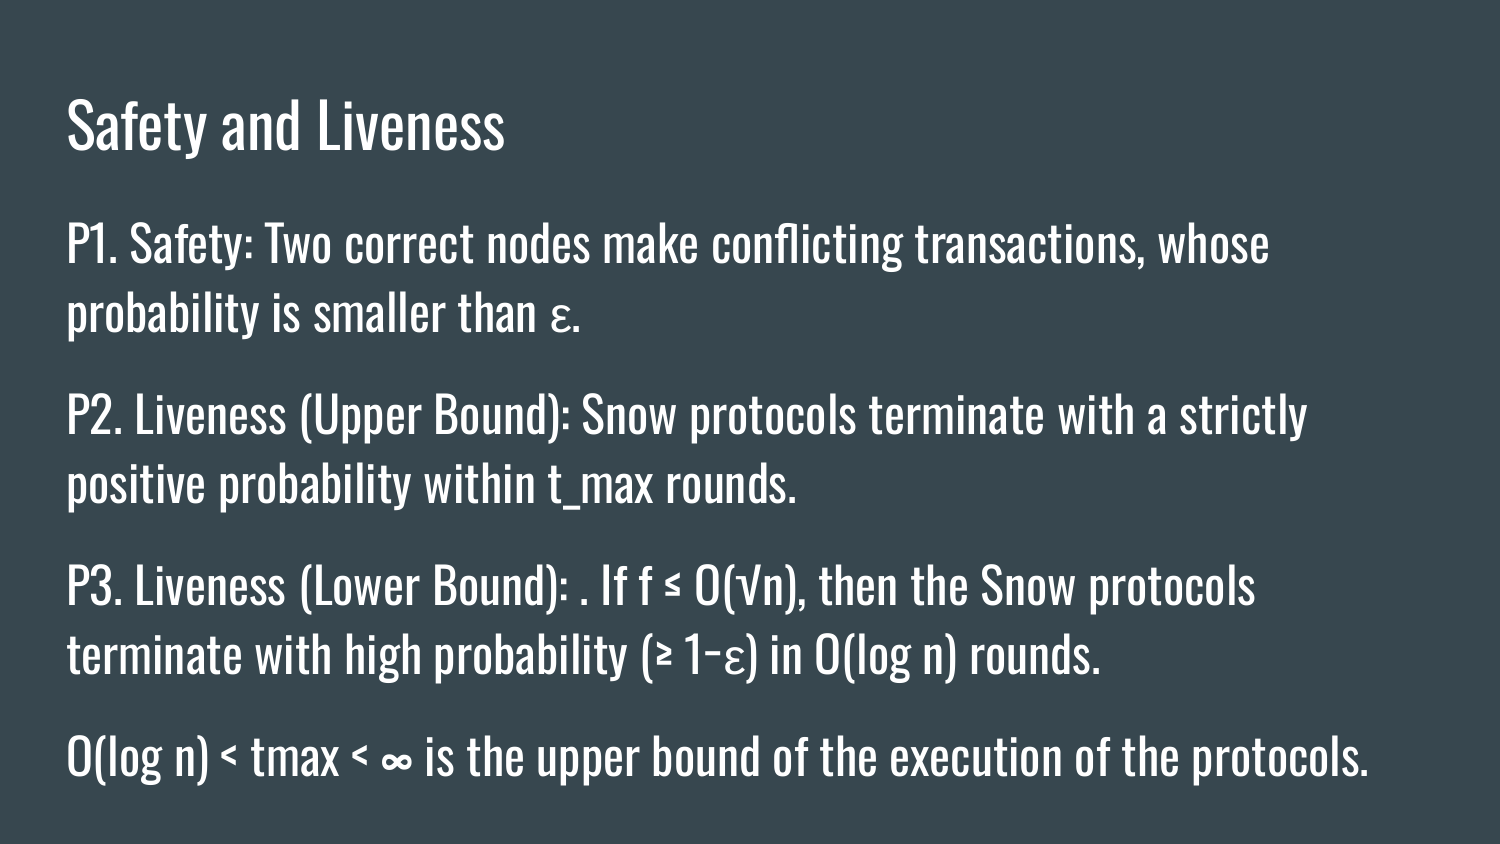

# Safety and Liveness
P1. Safety: Two correct nodes make conflicting transactions, whose probability is smaller than ε.
P2. Liveness (Upper Bound): Snow protocols terminate with a strictly positive probability within t_max rounds.
P3. Liveness (Lower Bound): . If f ≤ O(√n), then the Snow protocols terminate with high probability (≥ 1−ε) in O(log n) rounds.
O(log n) < tmax < ∞ is the upper bound of the execution of the protocols.